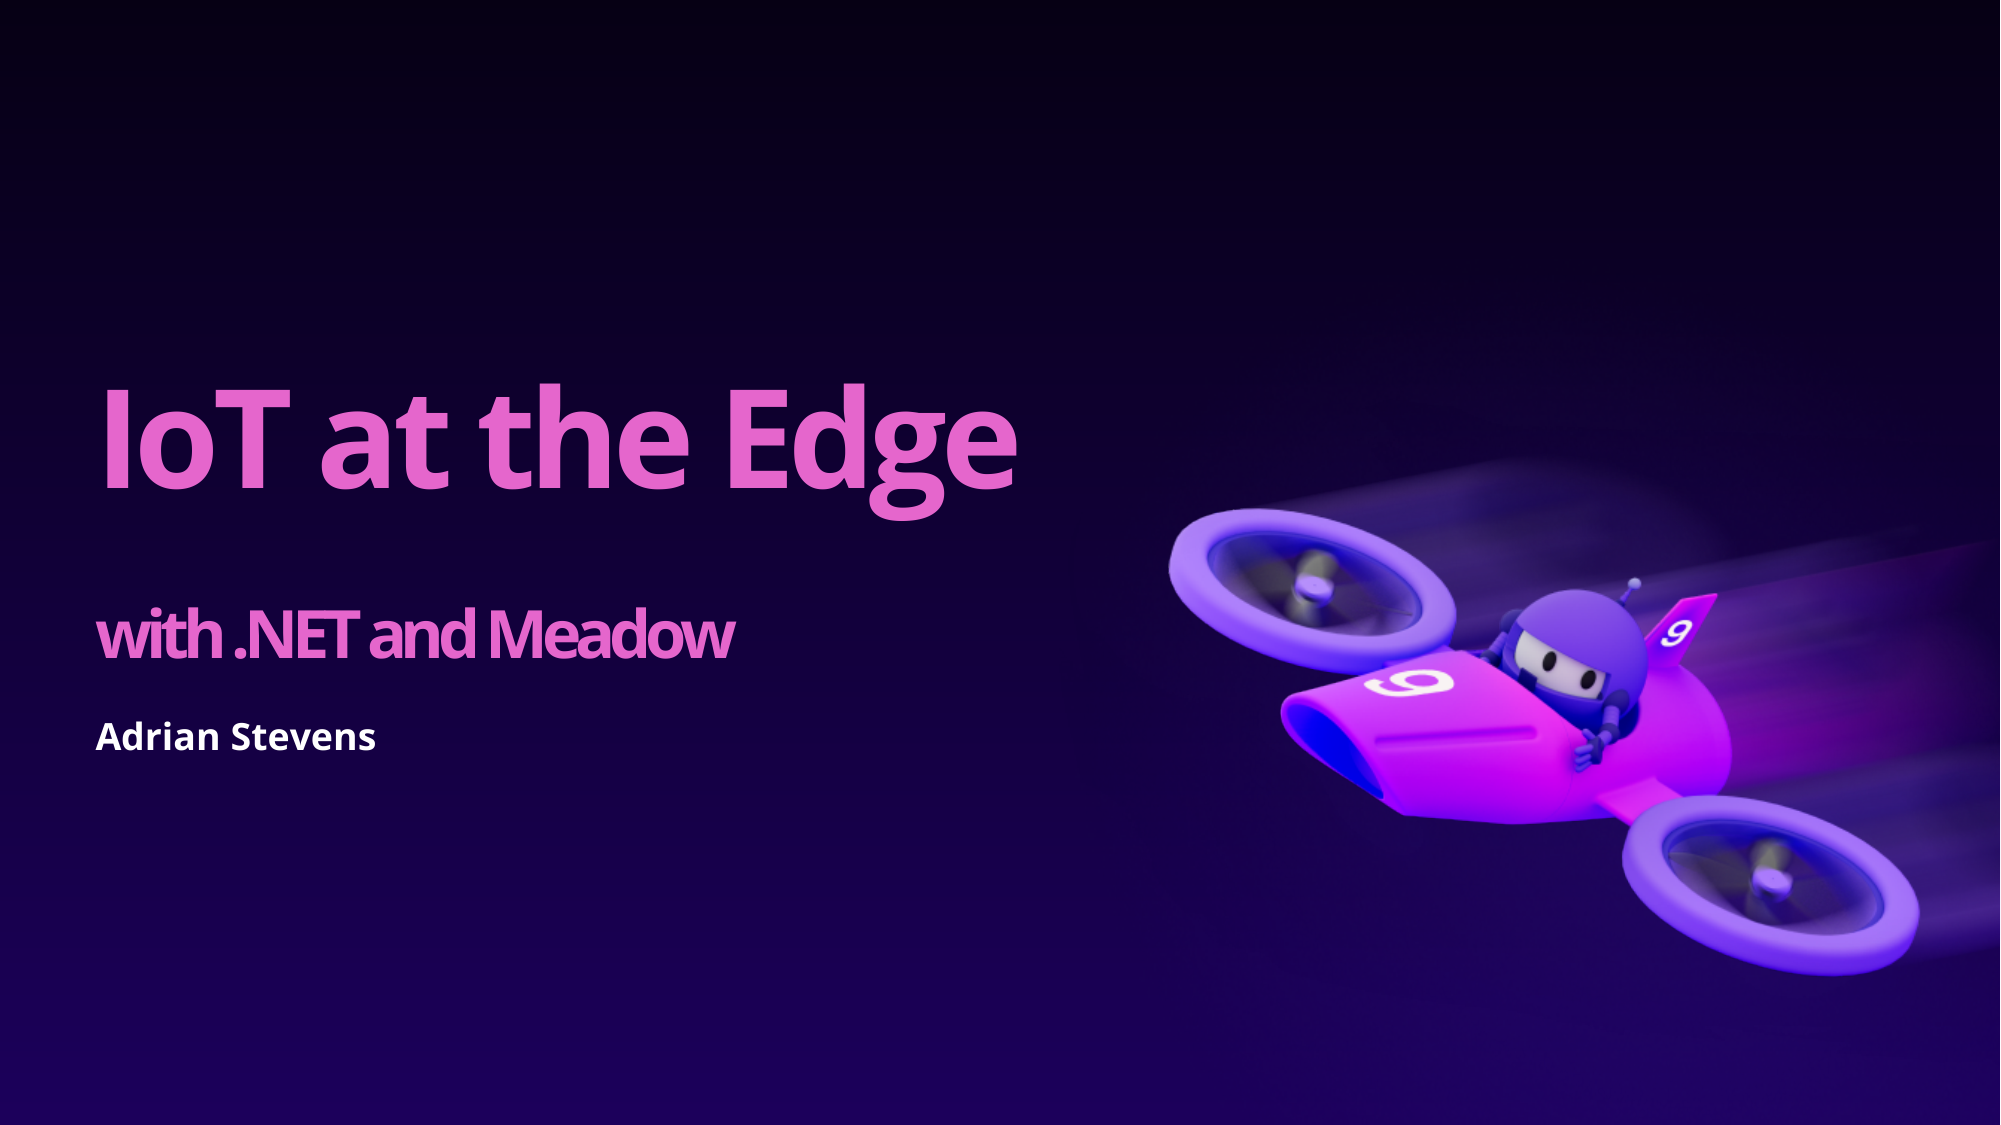

# IoT at the Edge with .NET and Meadow
Adrian Stevens